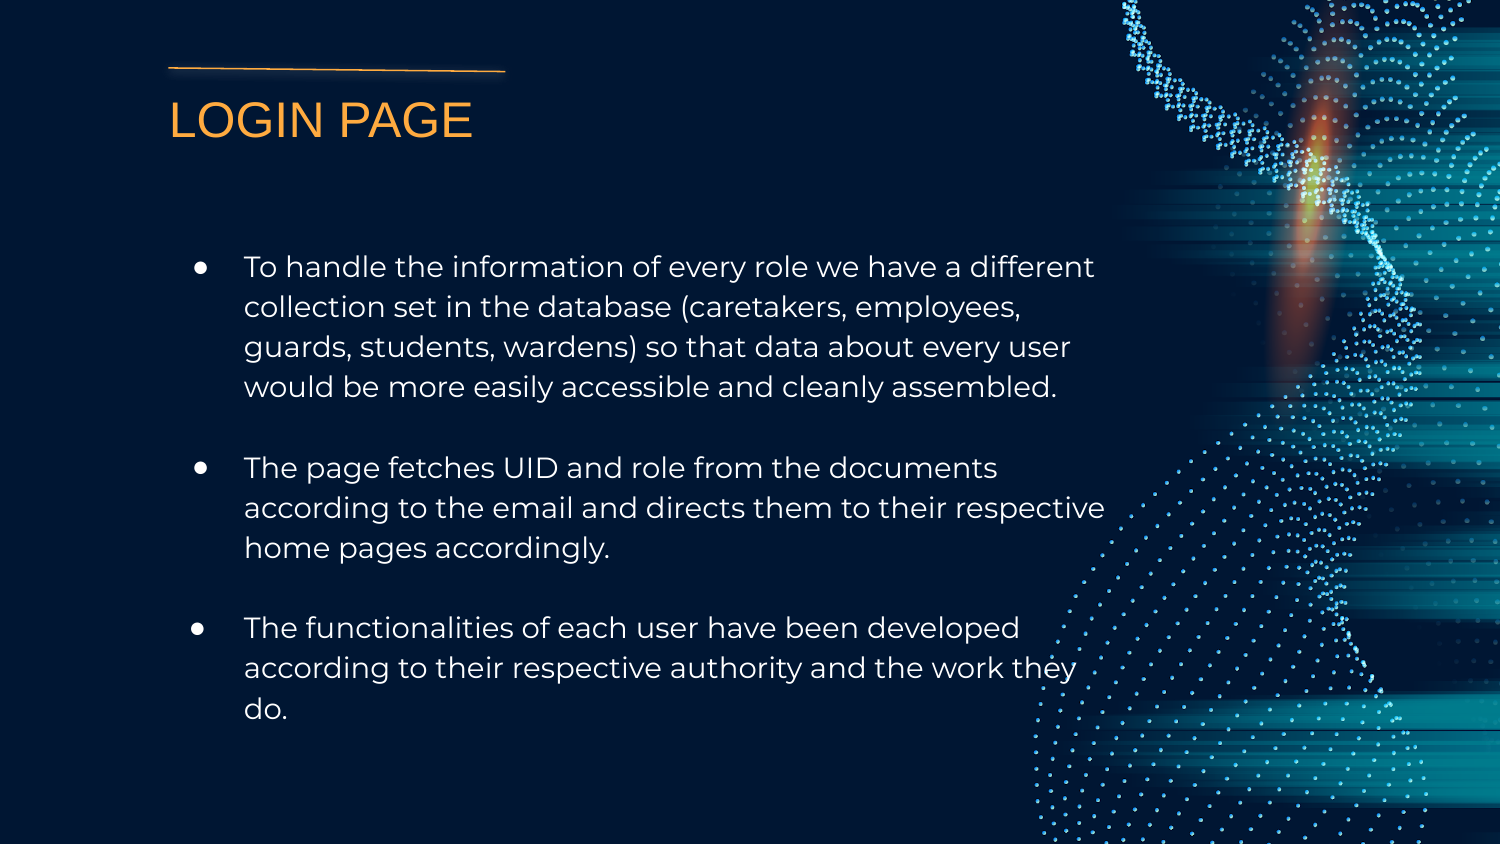

# LOGIN PAGE
To handle the information of every role we have a different collection set in the database (caretakers, employees, guards, students, wardens) so that data about every user would be more easily accessible and cleanly assembled.

The page fetches UID and role from the documents according to the email and directs them to their respective home pages accordingly.

The functionalities of each user have been developed according to their respective authority and the work they do.